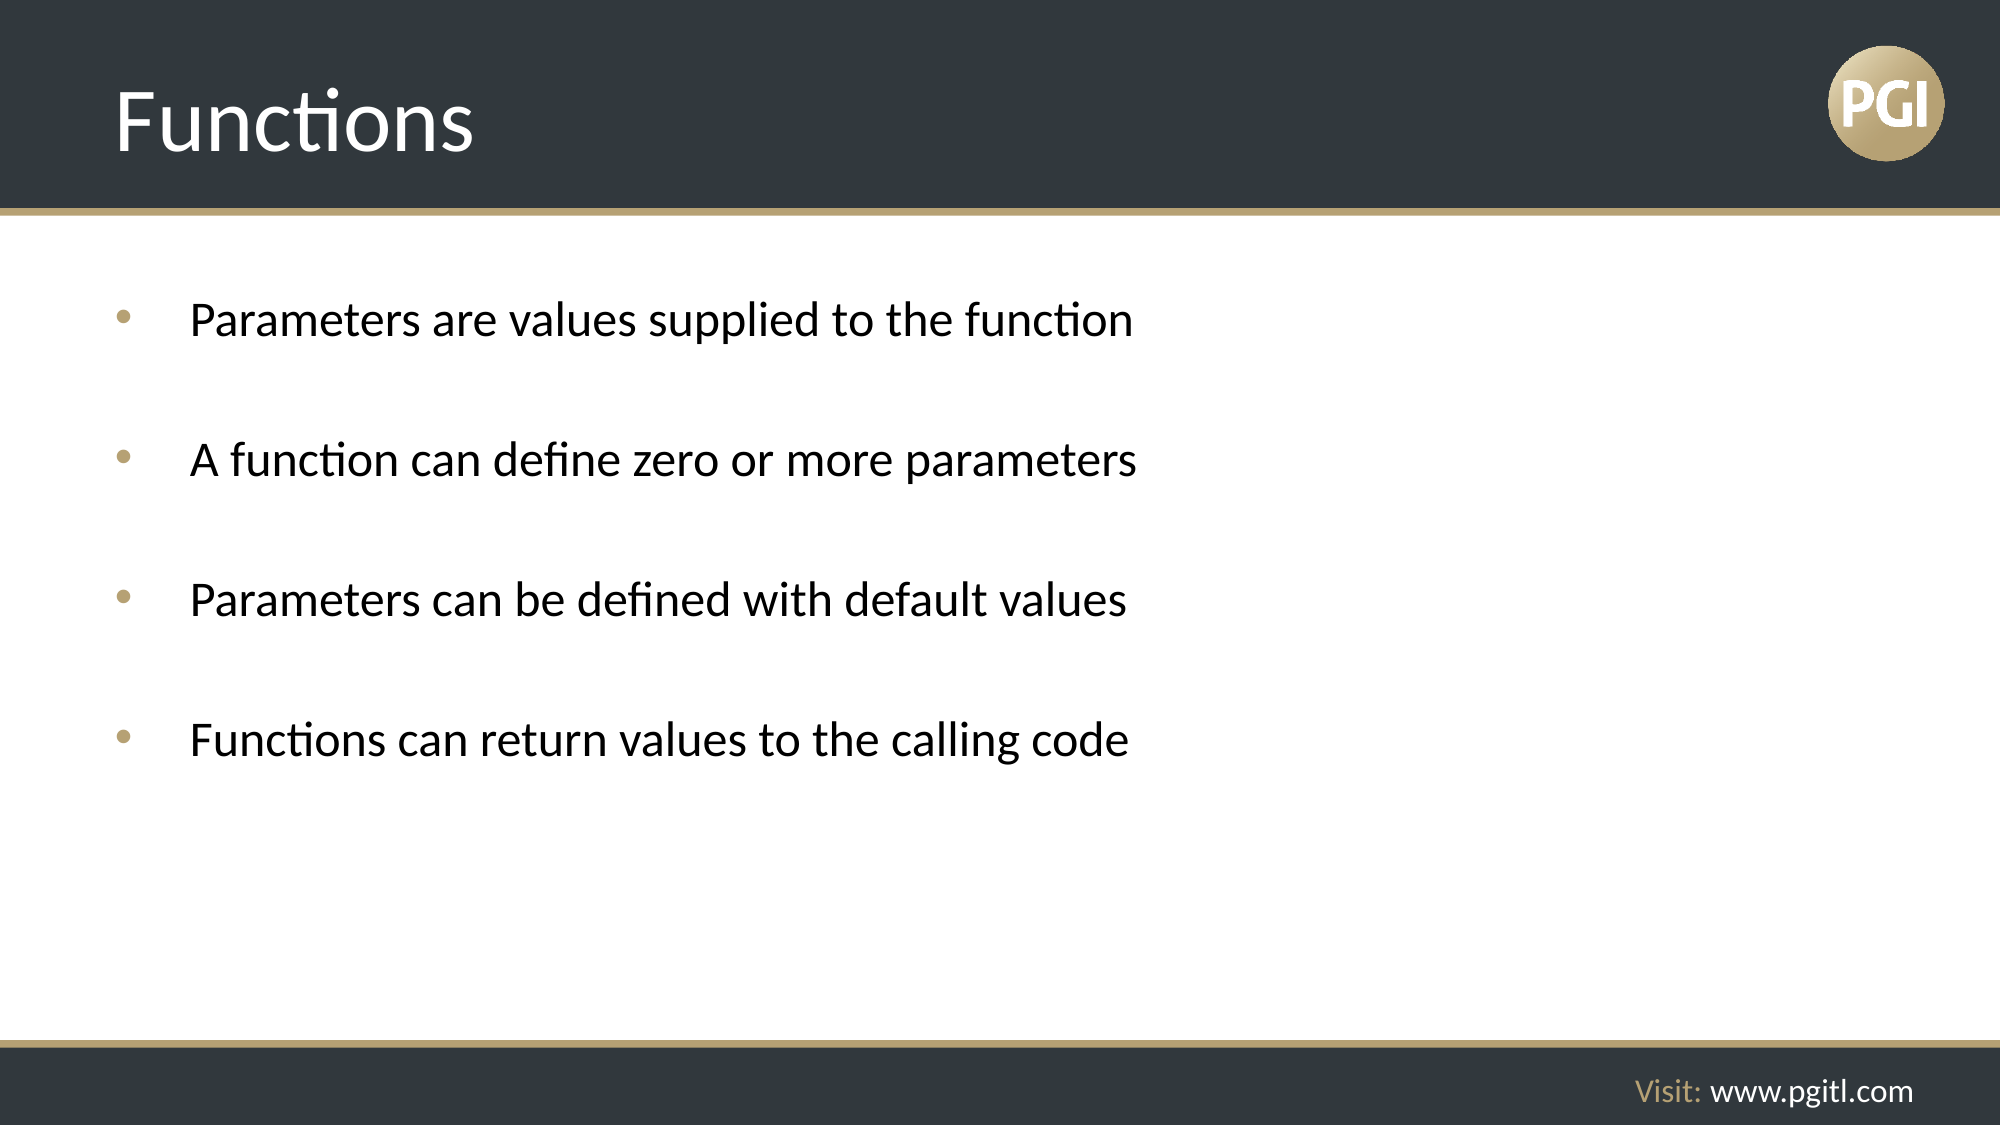

# Functions
Parameters are values supplied to the function

A function can define zero or more parameters

Parameters can be defined with default values

Functions can return values to the calling code